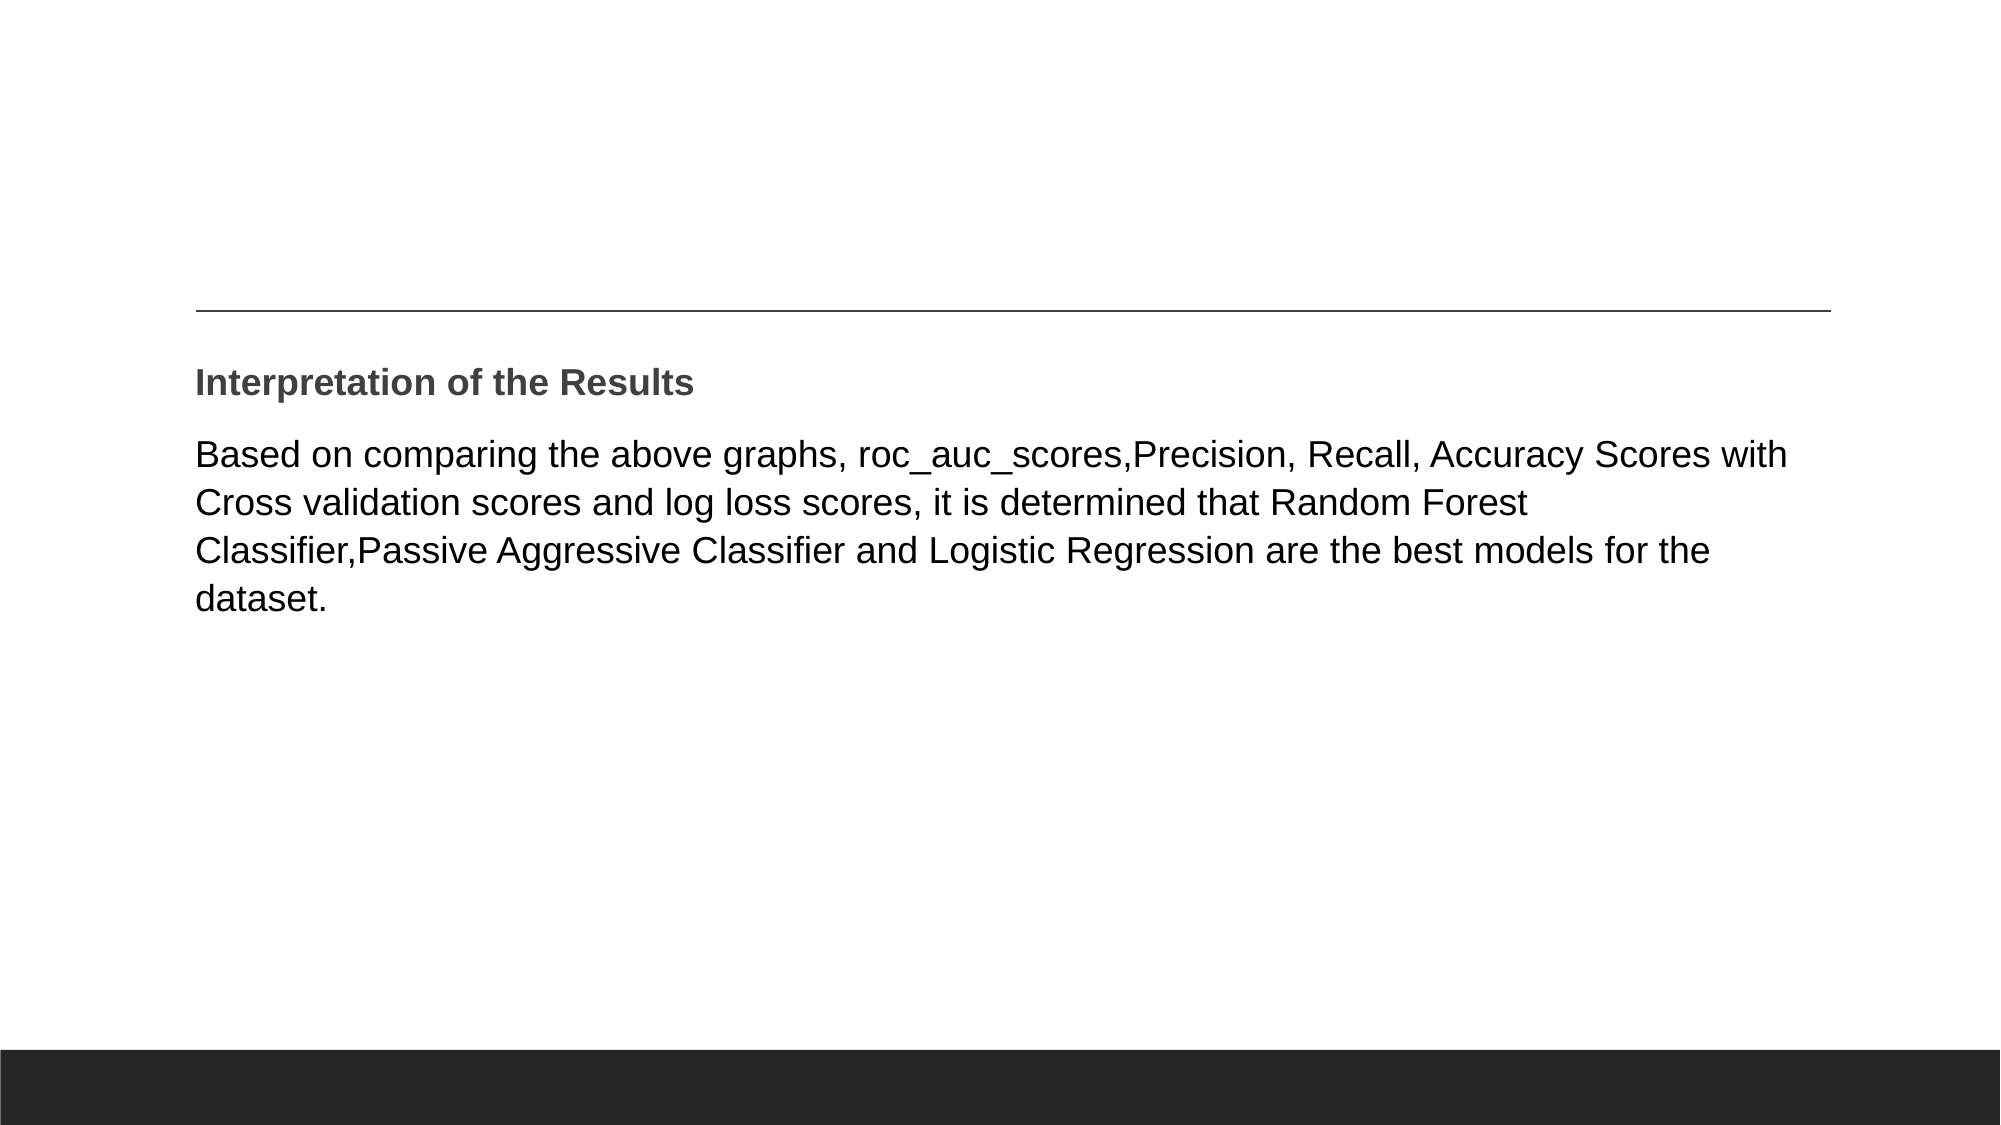

#
Interpretation of the Results
Based on comparing the above graphs, roc_auc_scores,Precision, Recall, Accuracy Scores with Cross validation scores and log loss scores, it is determined that Random Forest Classifier,Passive Aggressive Classifier and Logistic Regression are the best models for the dataset.